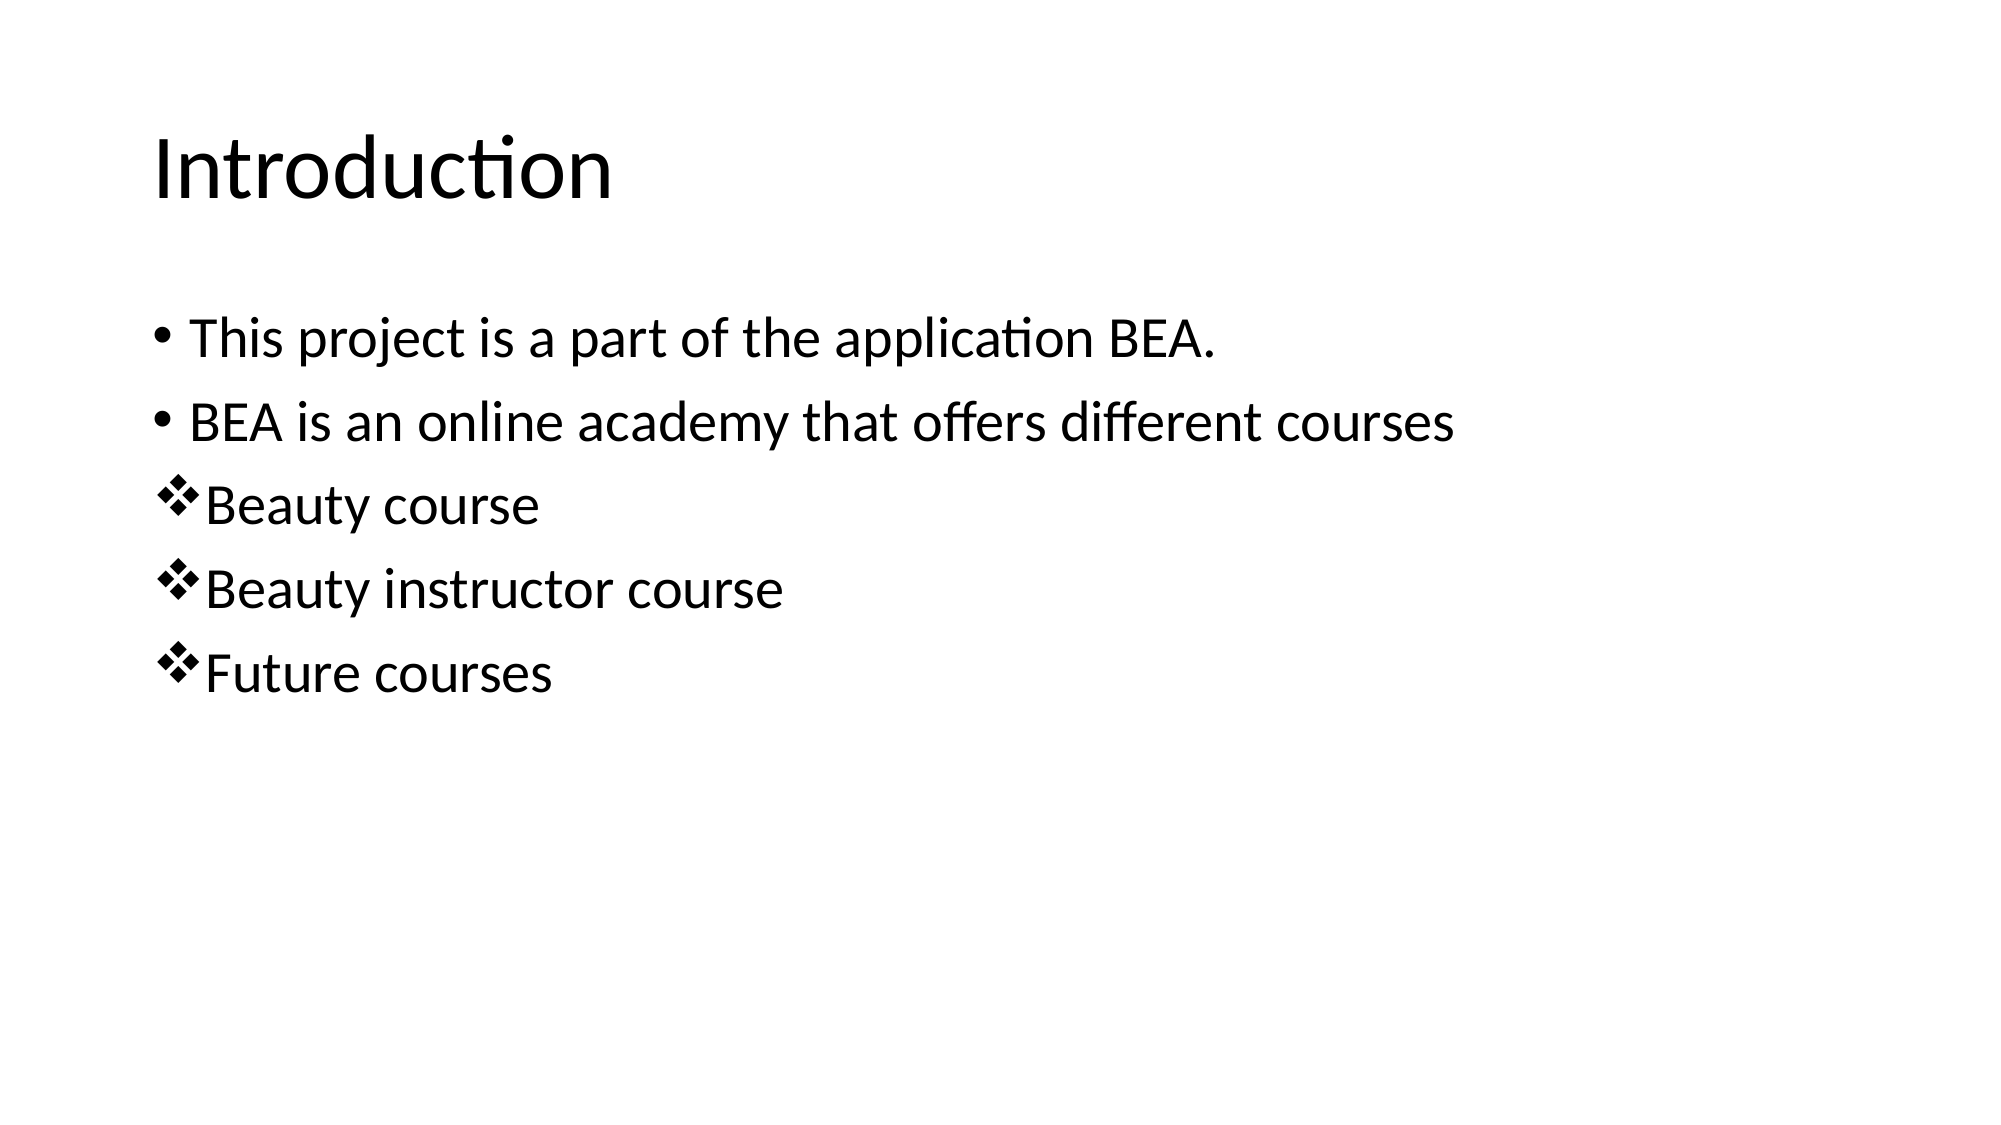

# Introduction
This project is a part of the application BEA.
BEA is an online academy that offers different courses
Beauty course
Beauty instructor course
Future courses